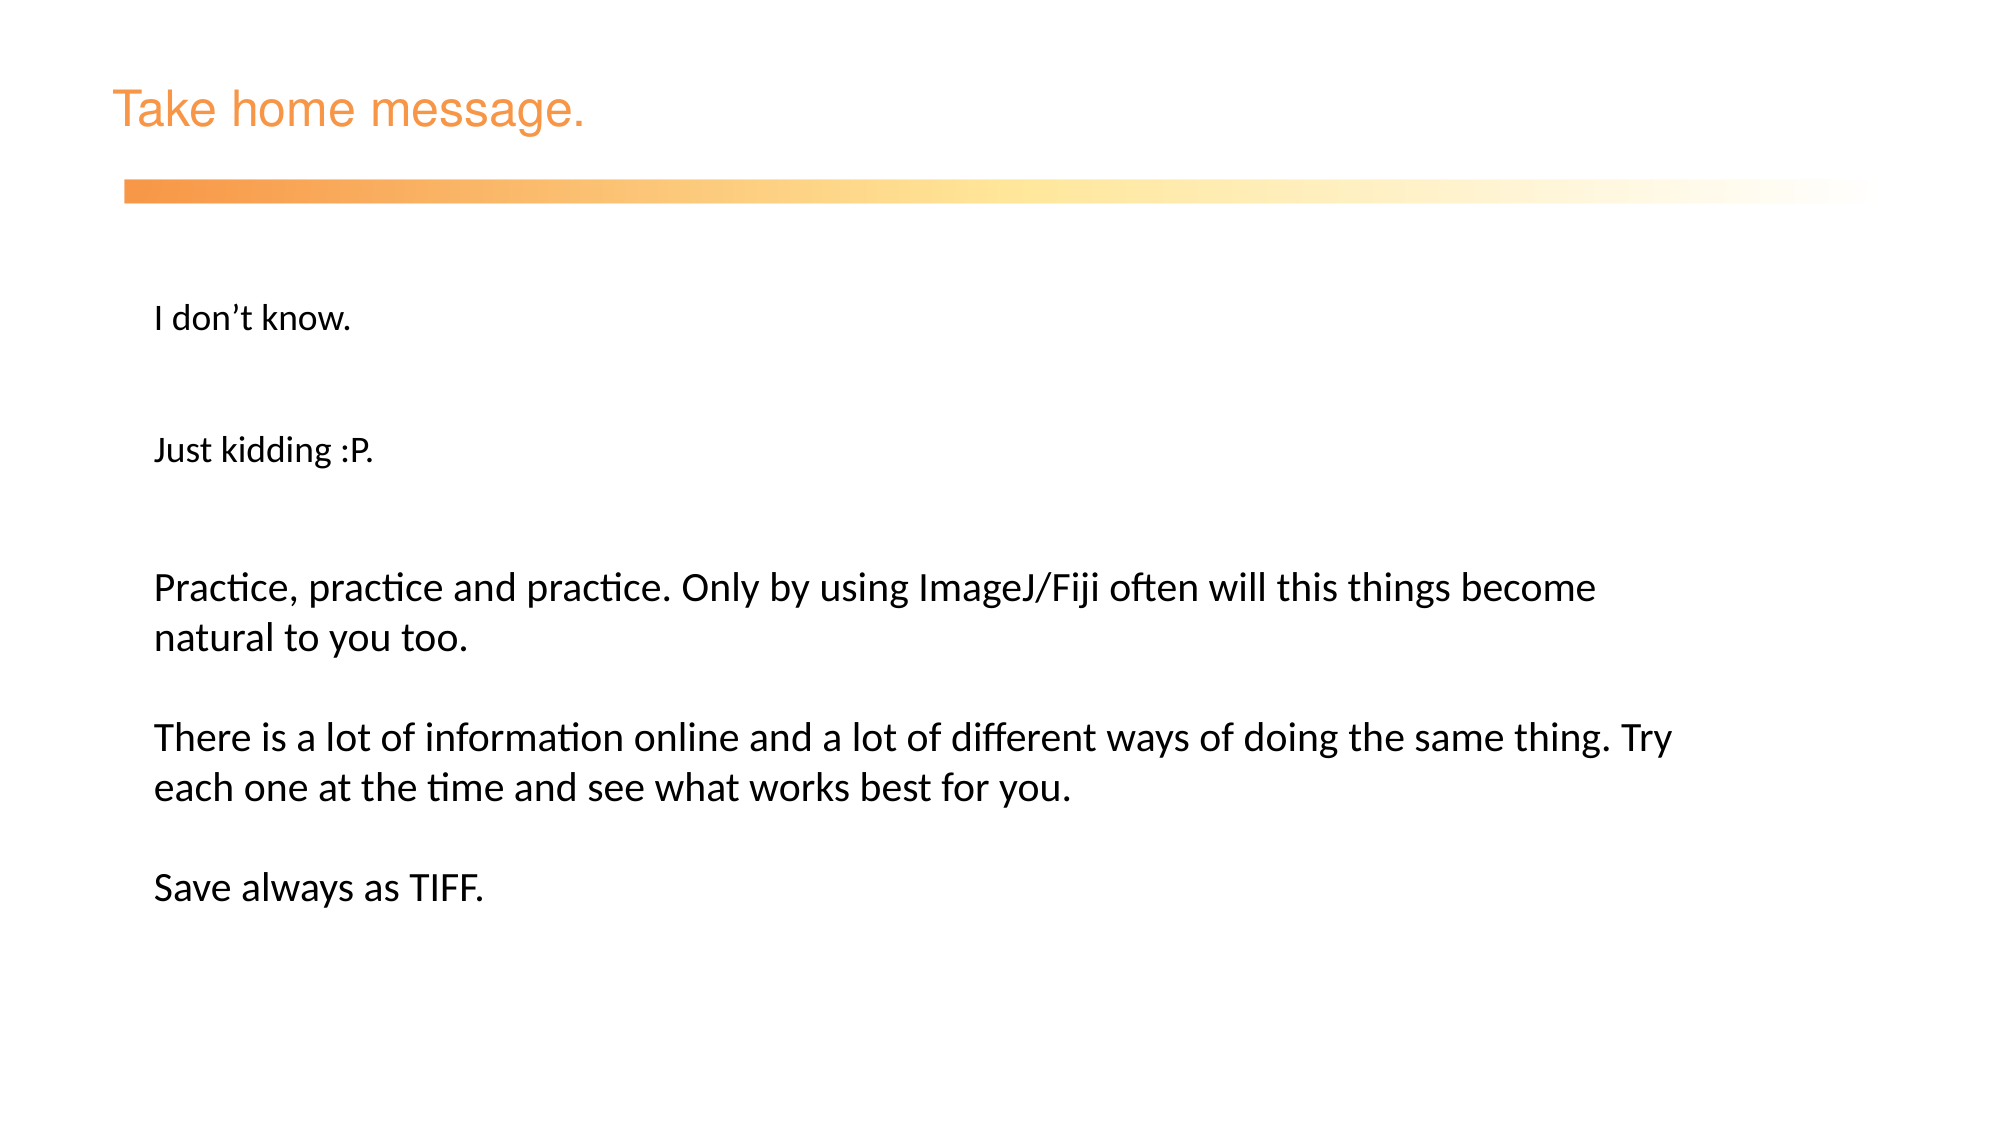

Take home message.

I don’t know.
Just kidding :P.

Practice, practice and practice. Only by using ImageJ/Fiji often will this things become natural to you too.

There is a lot of information online and a lot of different ways of doing the same thing. Try each one at the time and see what works best for you.

Save always as TIFF.